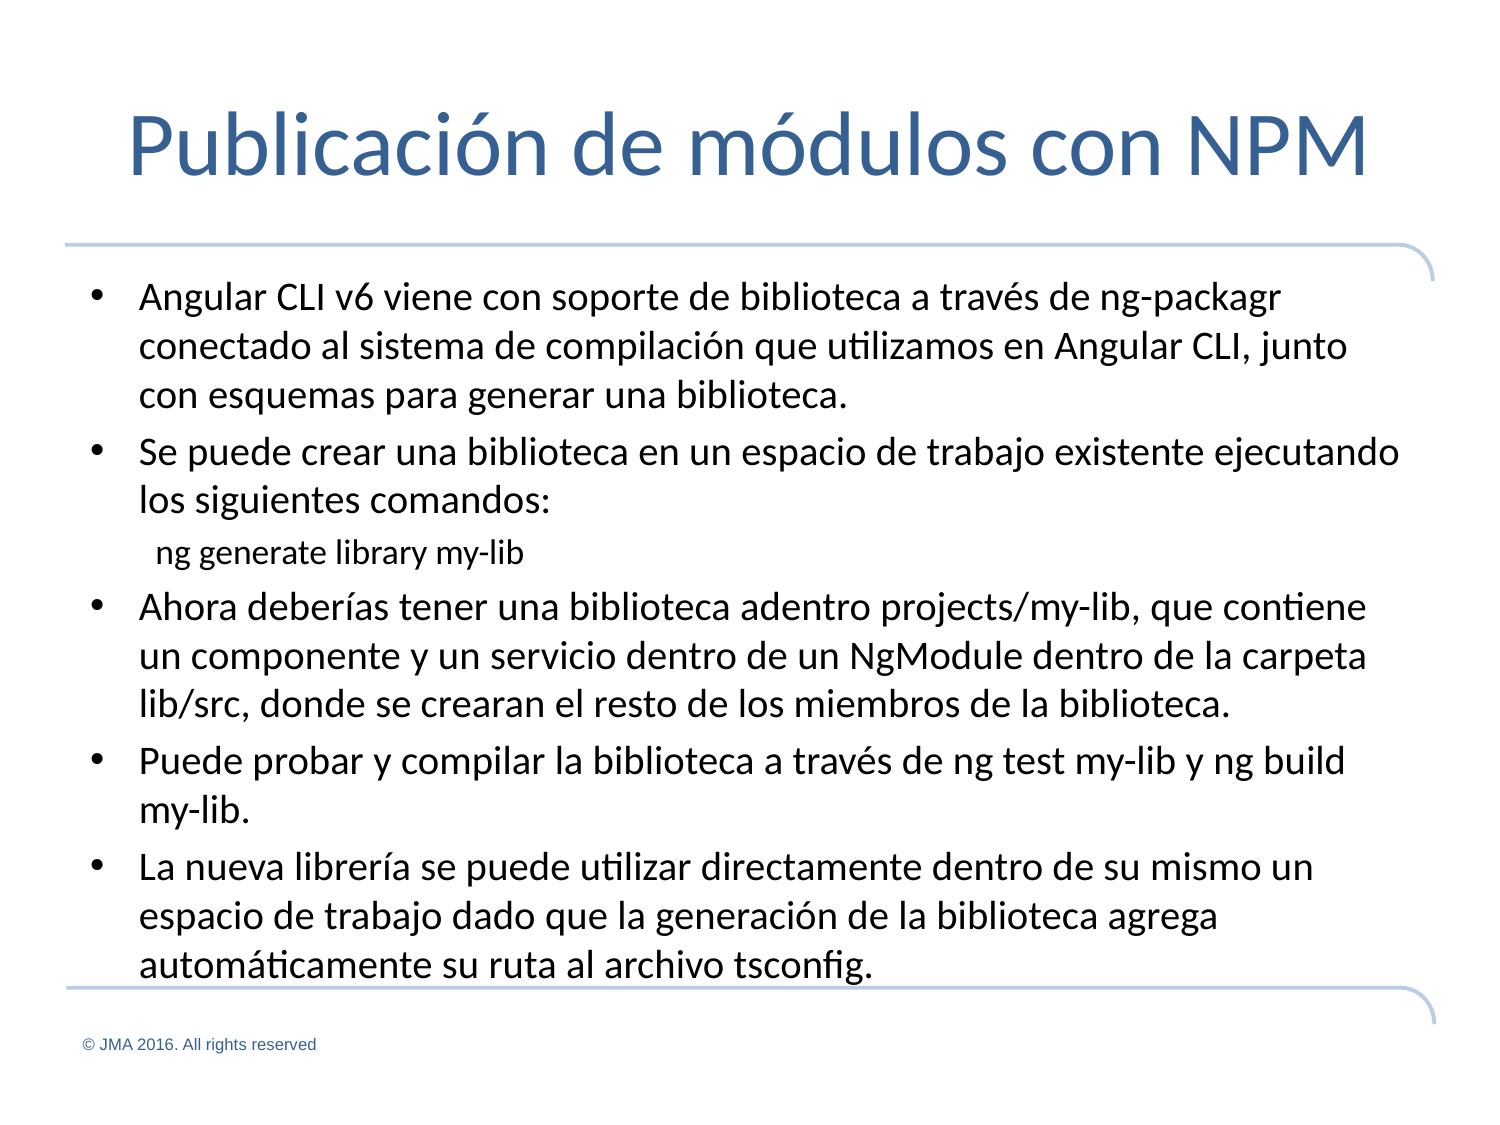

# Publicación de módulos con NPM
Angular CLI v6 viene con soporte de biblioteca a través de ng-packagr conectado al sistema de compilación que utilizamos en Angular CLI, junto con esquemas para generar una biblioteca.
Se puede crear una biblioteca en un espacio de trabajo existente ejecutando los siguientes comandos:
ng generate library my-lib
Ahora deberías tener una biblioteca adentro projects/my-lib, que contiene un componente y un servicio dentro de un NgModule dentro de la carpeta lib/src, donde se crearan el resto de los miembros de la biblioteca.
Puede probar y compilar la biblioteca a través de ng test my-lib y ng build my-lib.
La nueva librería se puede utilizar directamente dentro de su mismo un espacio de trabajo dado que la generación de la biblioteca agrega automáticamente su ruta al archivo tsconfig.